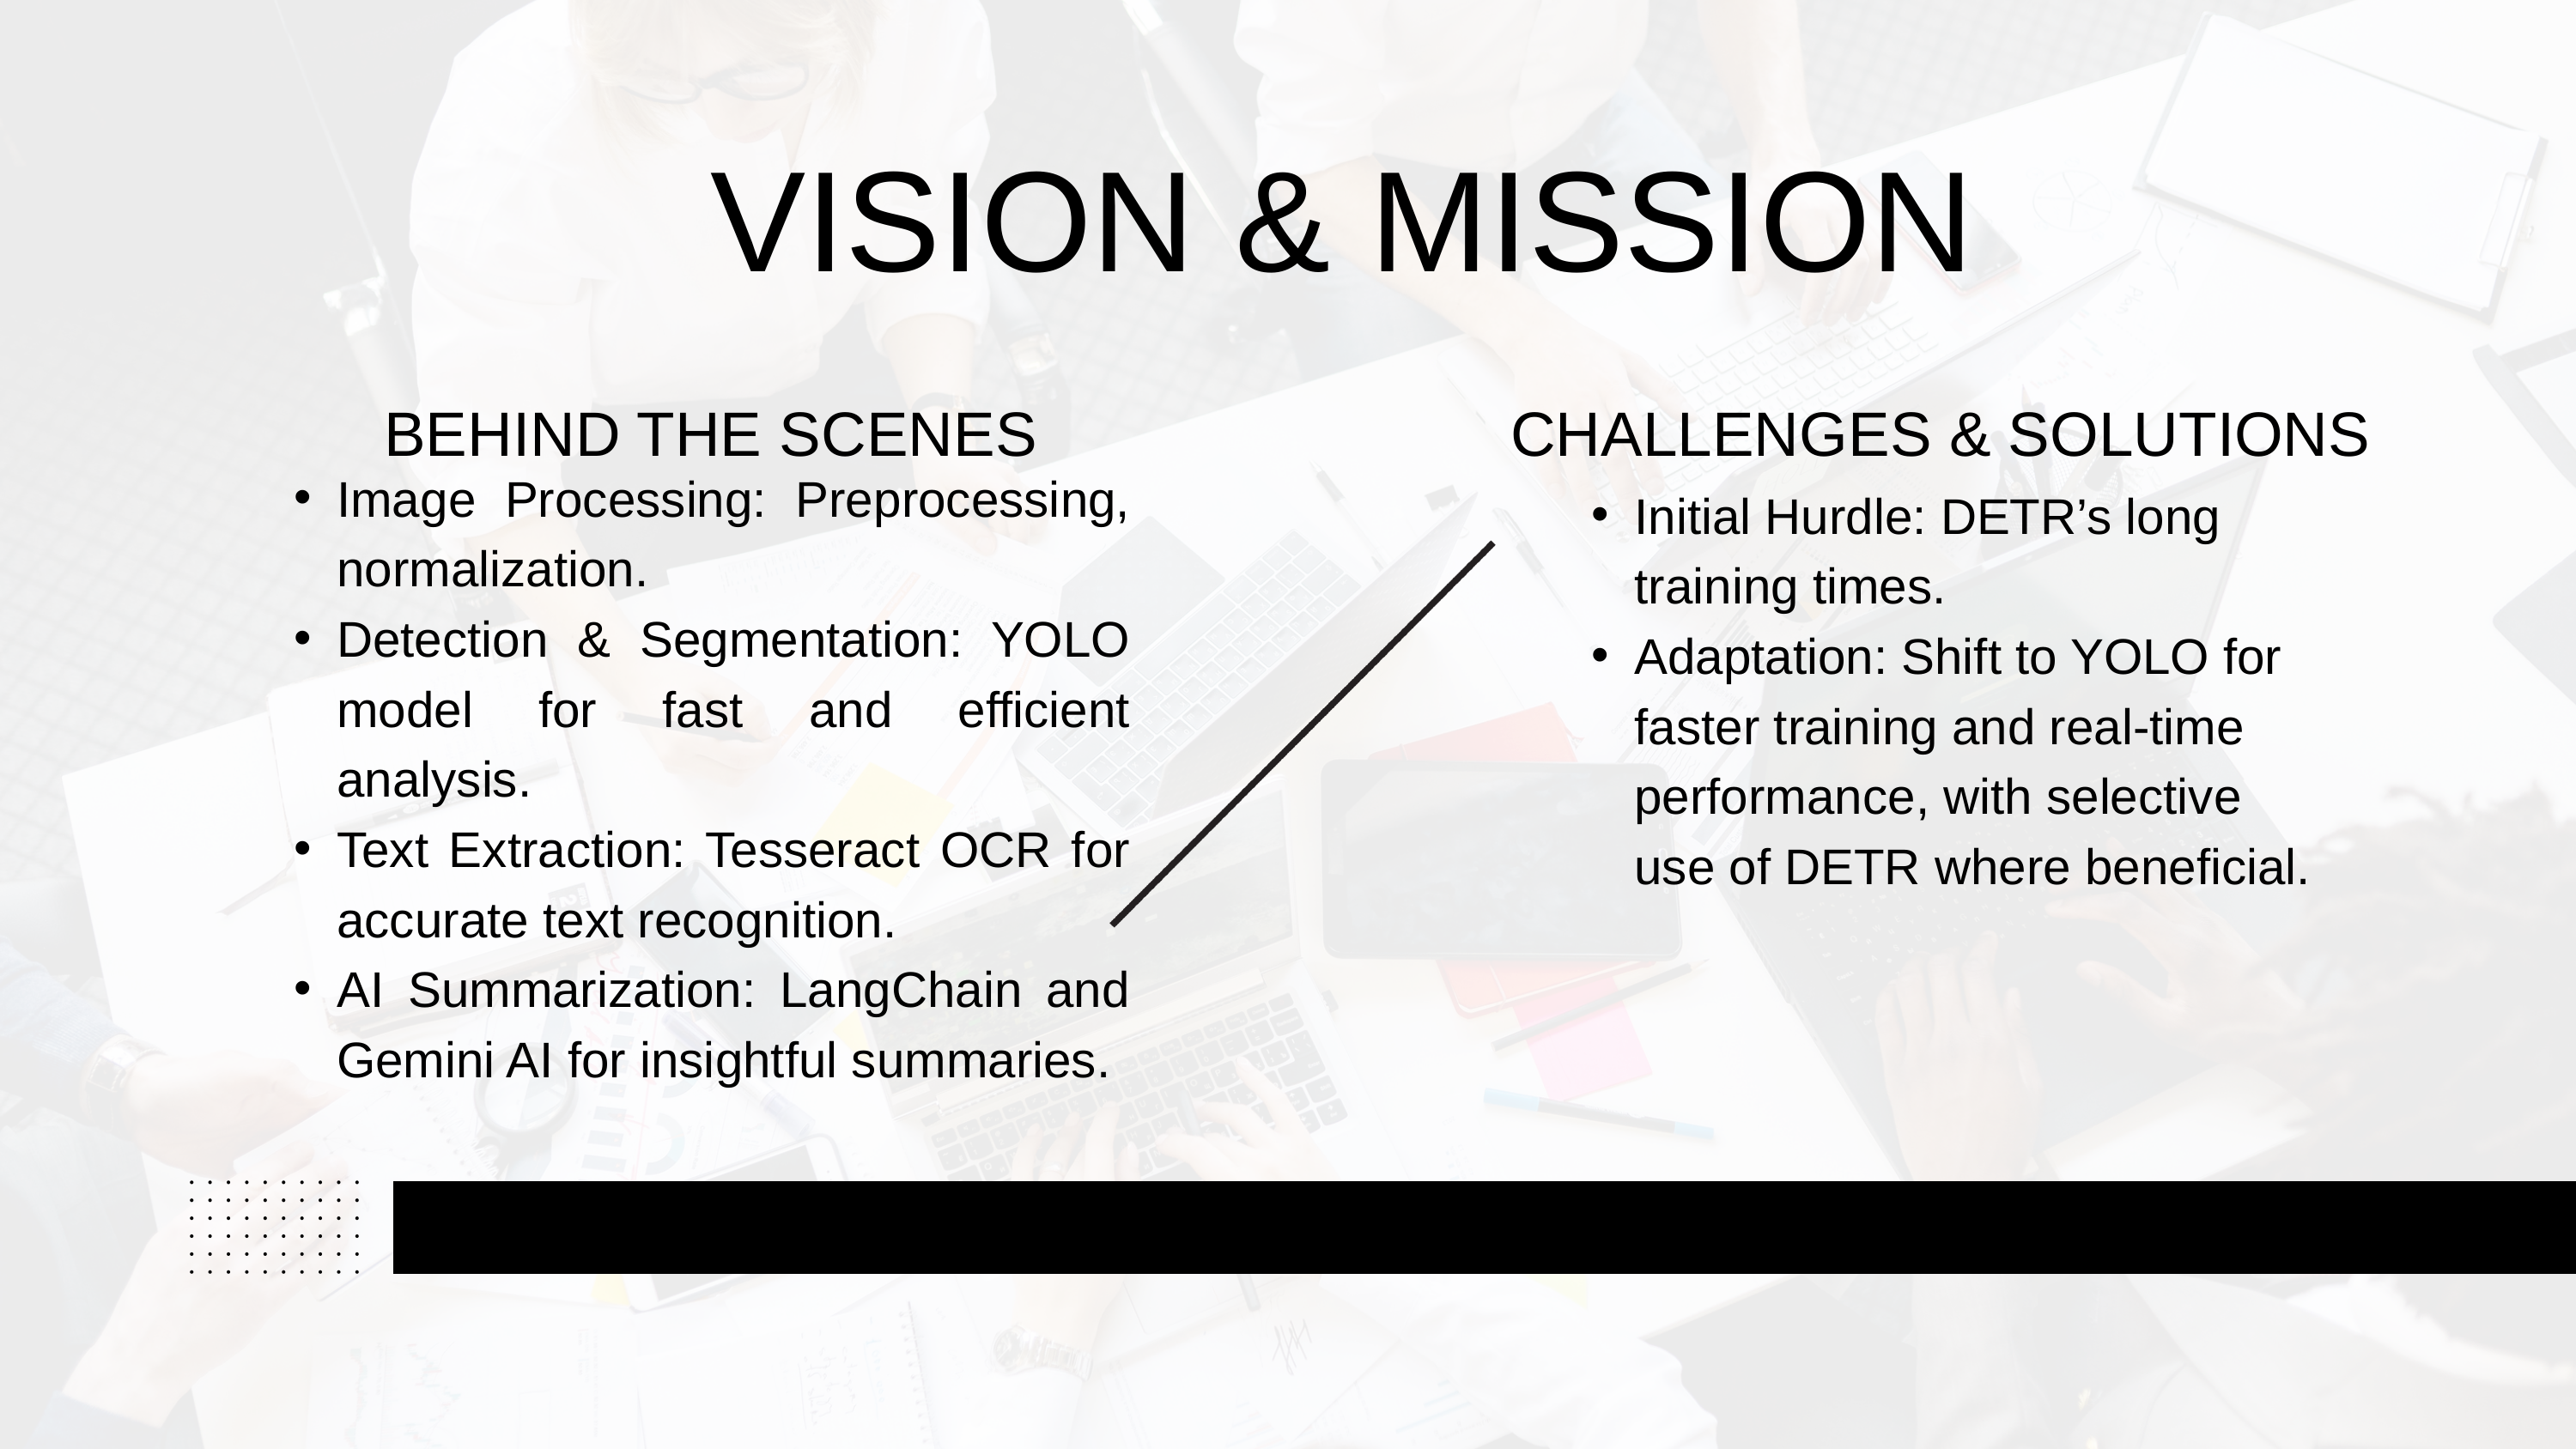

VISION & MISSION
BEHIND THE SCENES
CHALLENGES & SOLUTIONS
Image Processing: Preprocessing, normalization.
Detection & Segmentation: YOLO model for fast and efficient analysis.
Text Extraction: Tesseract OCR for accurate text recognition.
AI Summarization: LangChain and Gemini AI for insightful summaries.

Initial Hurdle: DETR’s long training times.
Adaptation: Shift to YOLO for faster training and real-time performance, with selective use of DETR where beneficial.